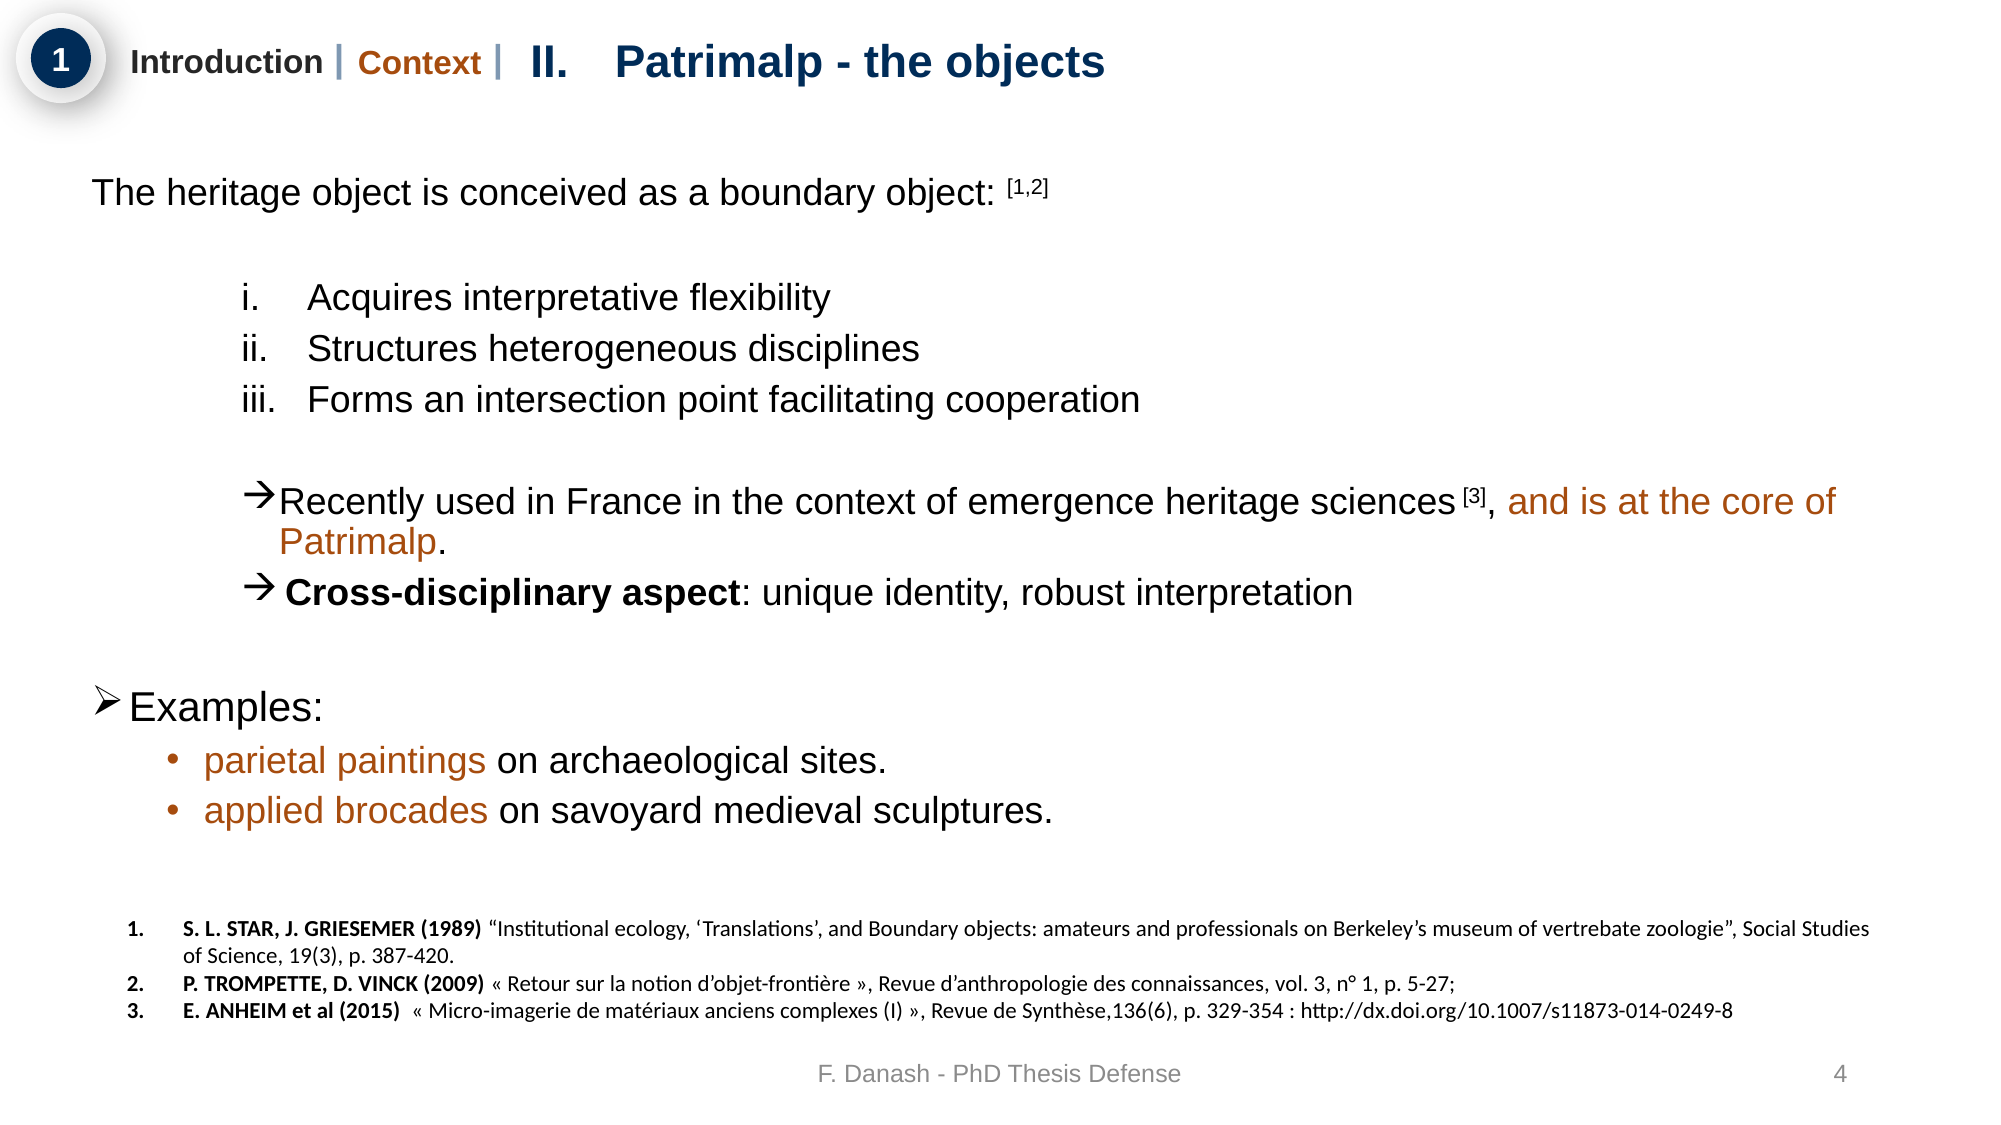

Patrimalp - the objects

1
Introduction
Context
The heritage object is conceived as a boundary object: [1,2]

Acquires interpretative flexibility
Structures heterogeneous disciplines
Forms an intersection point facilitating cooperation

Recently used in France in the context of emergence heritage sciences [3], and is at the core of Patrimalp.
 Cross-disciplinary aspect: unique identity, robust interpretation

Examples:
parietal paintings on archaeological sites.
applied brocades on savoyard medieval sculptures.

S. L. STAR, J. GRIESEMER (1989) “Institutional ecology, ‘Translations’, and Boundary objects: amateurs and professionals on Berkeley’s museum of vertrebate zoologie”, Social Studies of Science, 19(3), p. 387-420.
P. TROMPETTE, D. VINCK (2009) « Retour sur la notion d’objet-frontière », Revue d’anthropologie des connaissances, vol. 3, n° 1, p. 5-27;
E. ANHEIM et al (2015)  « Micro-imagerie de matériaux anciens complexes (I) », Revue de Synthèse,136(6), p. 329-354 : http://dx.doi.org/10.1007/s11873-014-0249-8
F. Danash - PhD Thesis Defense
4